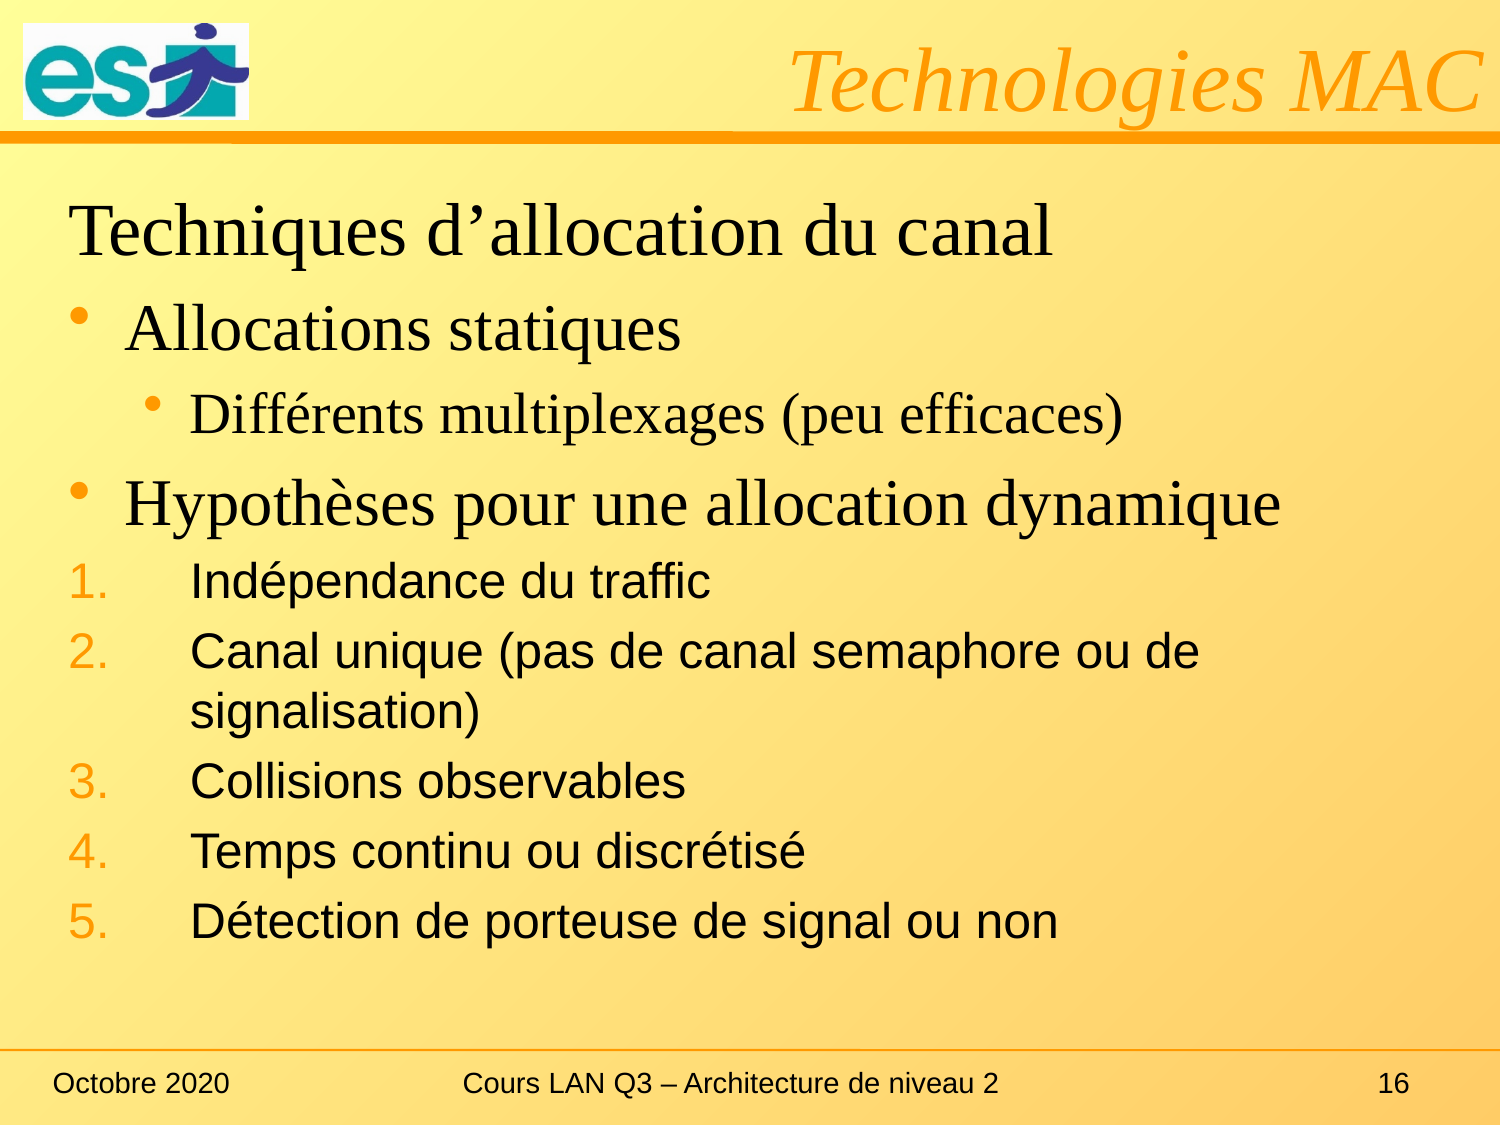

# Technologies MAC
Techniques d’allocation du canal
Allocations statiques
Différents multiplexages (peu efficaces)
Hypothèses pour une allocation dynamique
Indépendance du traffic
Canal unique (pas de canal semaphore ou de signalisation)
Collisions observables
Temps continu ou discrétisé
Détection de porteuse de signal ou non
Octobre 2020
Cours LAN Q3 – Architecture de niveau 2
16